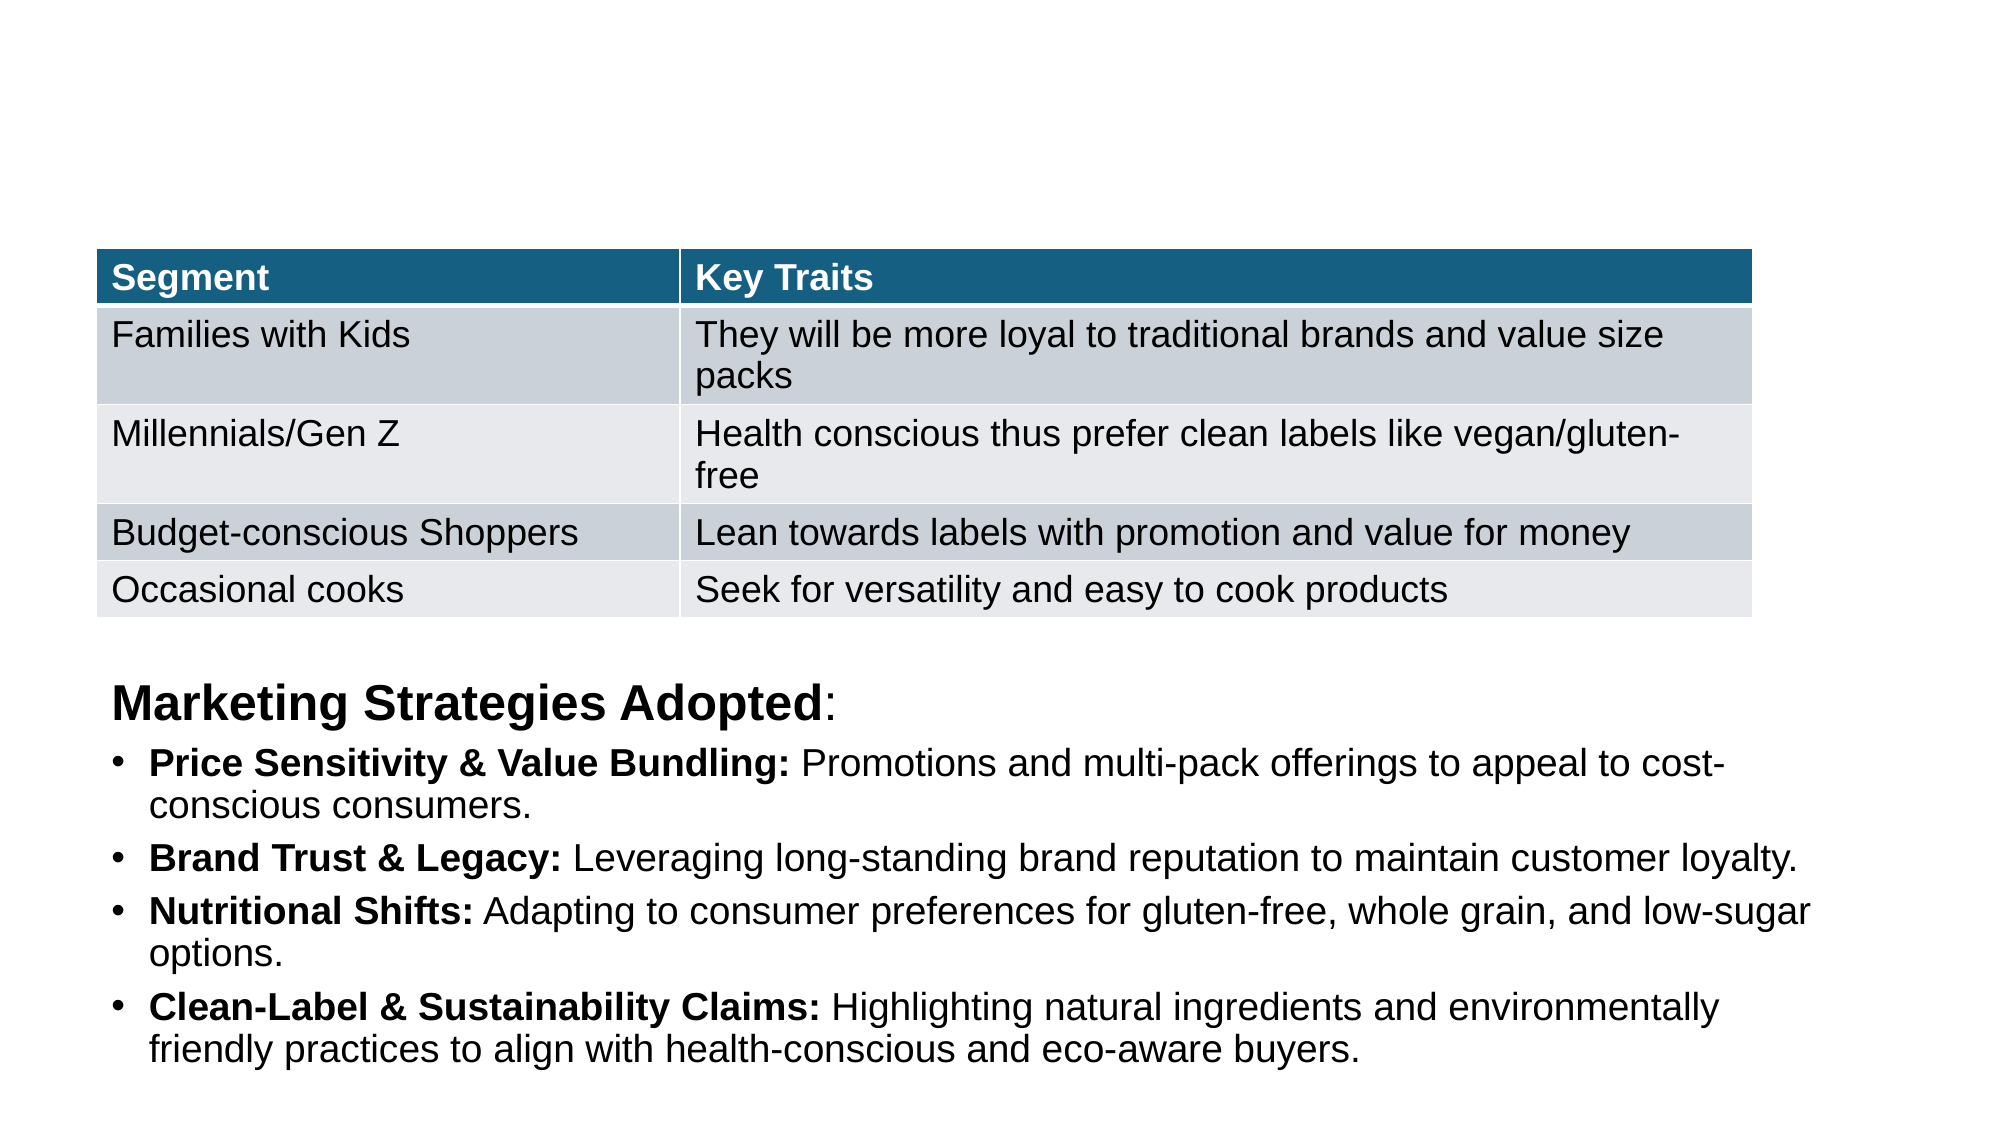

# Market Overview

Consumer Profile:

Marketing Strategies Adopted:
Price Sensitivity & Value Bundling: Promotions and multi-pack offerings to appeal to cost-conscious consumers.
Brand Trust & Legacy: Leveraging long-standing brand reputation to maintain customer loyalty.
Nutritional Shifts: Adapting to consumer preferences for gluten-free, whole grain, and low-sugar options.
Clean-Label & Sustainability Claims: Highlighting natural ingredients and environmentally friendly practices to align with health-conscious and eco-aware buyers.

| Segment | Key Traits |
| --- | --- |
| Families with Kids | They will be more loyal to traditional brands and value size packs |
| Millennials/Gen Z | Health conscious thus prefer clean labels like vegan/gluten-free |
| Budget-conscious Shoppers | Lean towards labels with promotion and value for money |
| Occasional cooks | Seek for versatility and easy to cook products |